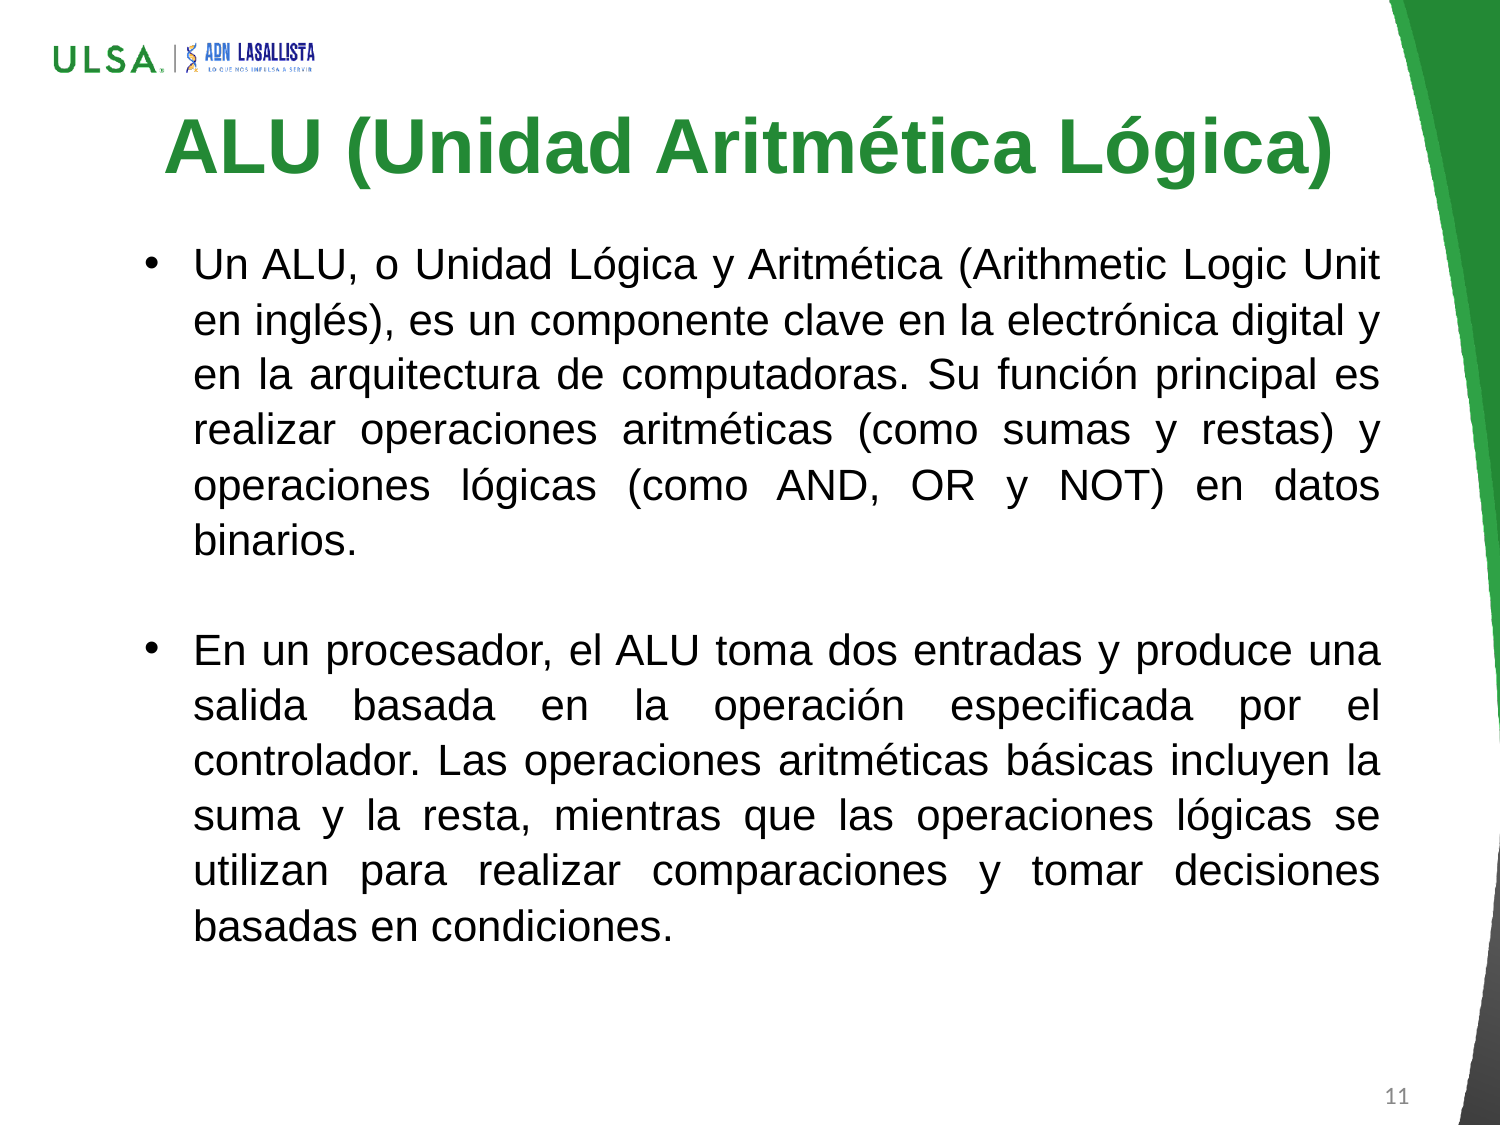

# ALU (Unidad Aritmética Lógica)
Un ALU, o Unidad Lógica y Aritmética (Arithmetic Logic Unit en inglés), es un componente clave en la electrónica digital y en la arquitectura de computadoras. Su función principal es realizar operaciones aritméticas (como sumas y restas) y operaciones lógicas (como AND, OR y NOT) en datos binarios.

En un procesador, el ALU toma dos entradas y produce una salida basada en la operación especificada por el controlador. Las operaciones aritméticas básicas incluyen la suma y la resta, mientras que las operaciones lógicas se utilizan para realizar comparaciones y tomar decisiones basadas en condiciones.
11